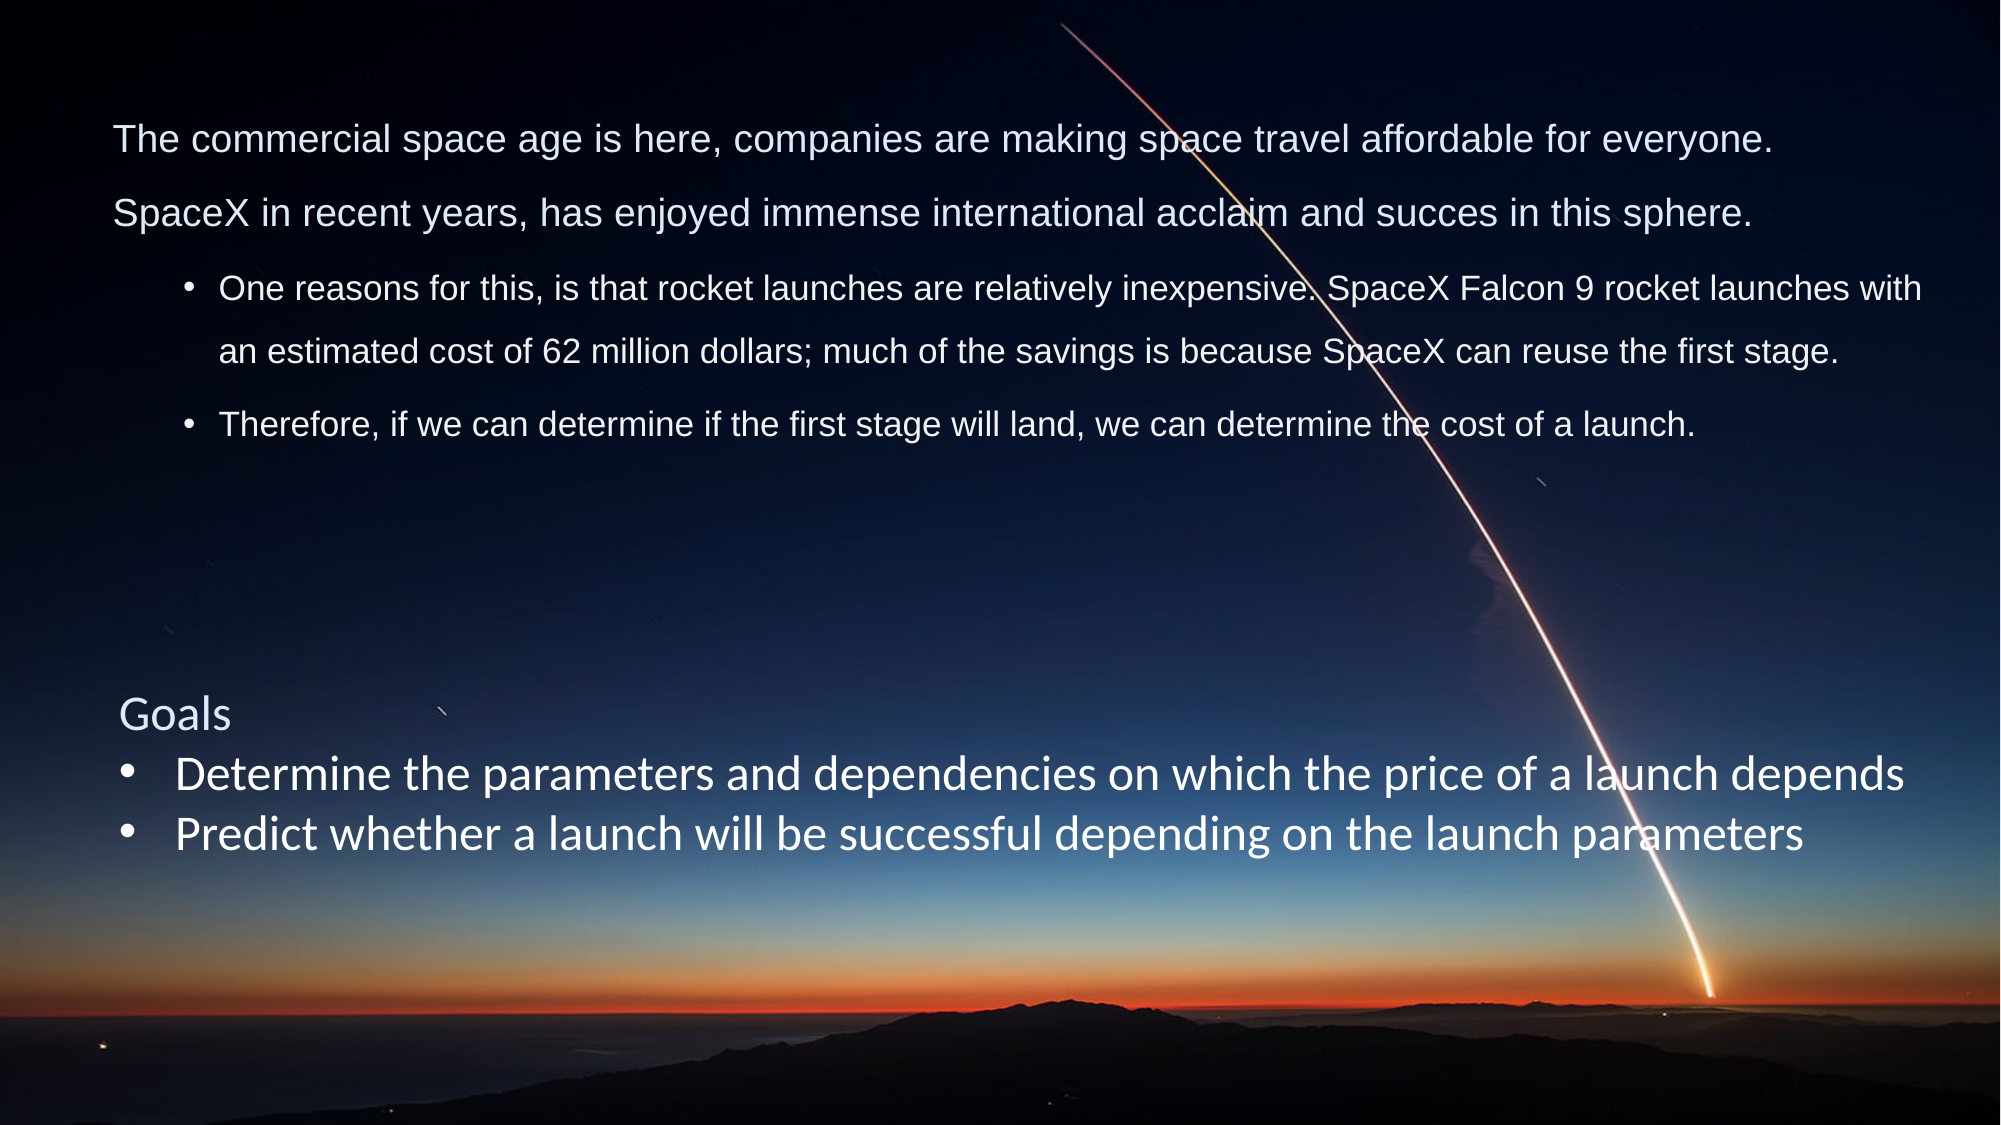

The commercial space age is here, companies are making space travel affordable for everyone.
SpaceX in recent years, has enjoyed immense international acclaim and succes in this sphere.
One reasons for this, is that rocket launches are relatively inexpensive. SpaceX Falcon 9 rocket launches with an estimated cost of 62 million dollars; much of the savings is because SpaceX can reuse the first stage.
Therefore, if we can determine if the first stage will land, we can determine the cost of a launch.

Goals
Determine the parameters and dependencies on which the price of a launch depends
Predict whether a launch will be successful depending on the launch parameters